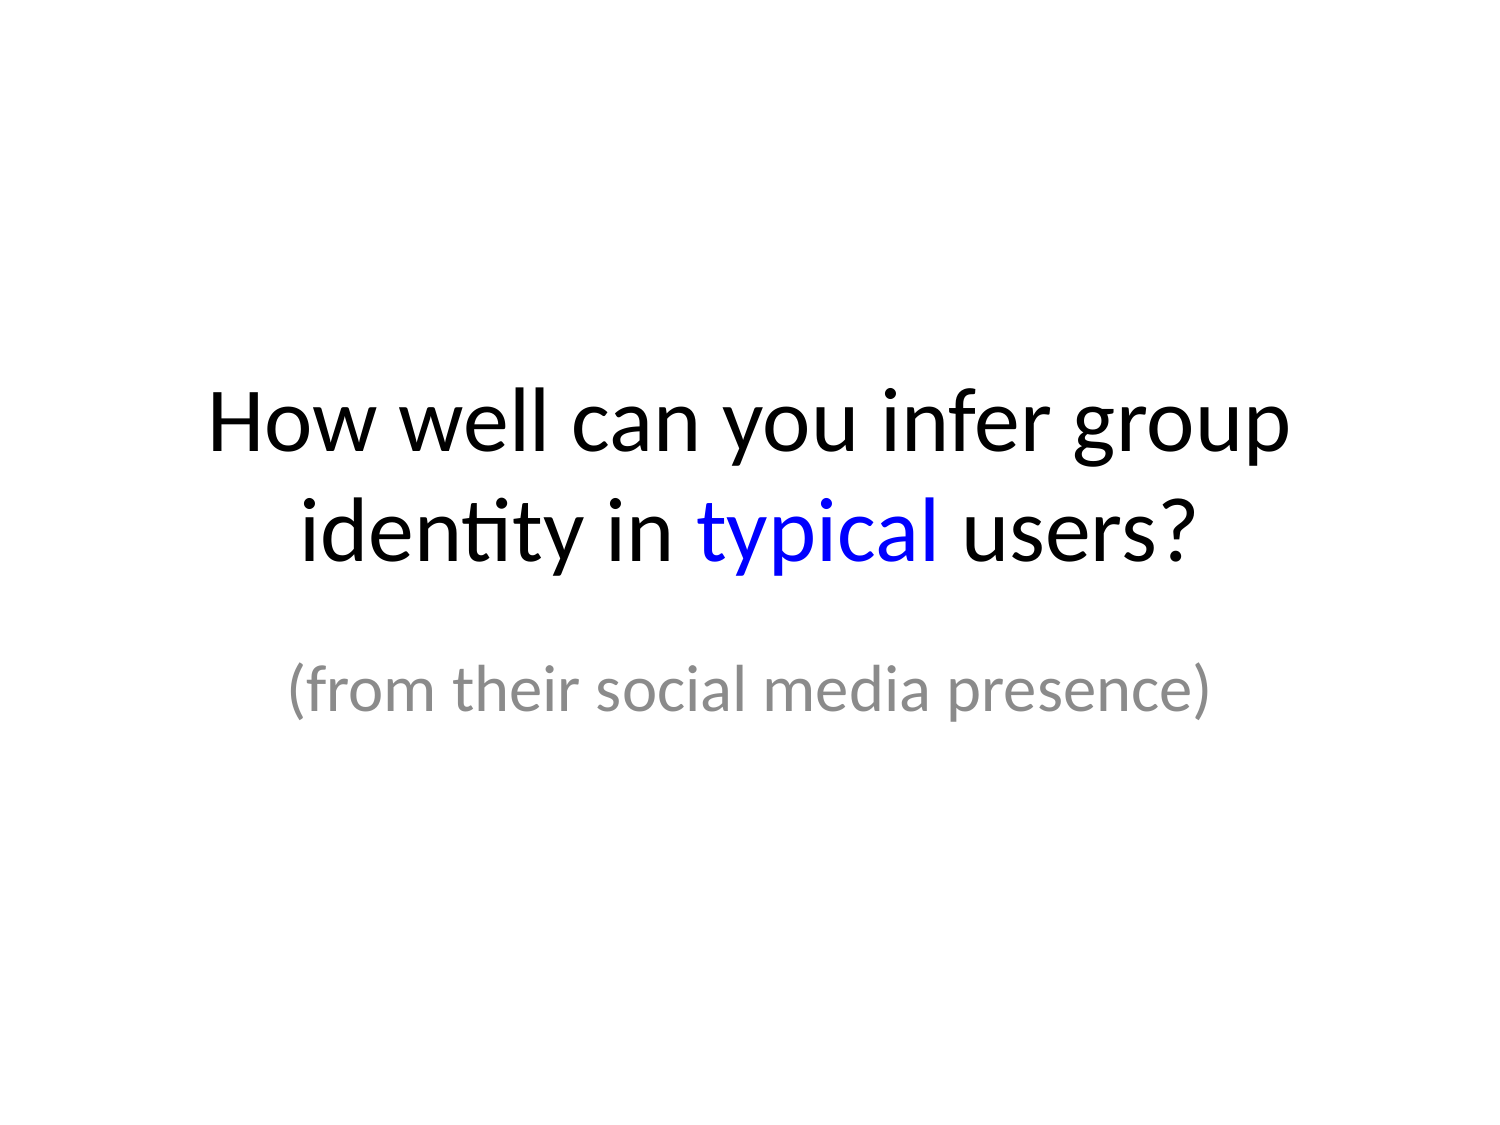

# How well can you infer group identity in typical users?
(from their social media presence)